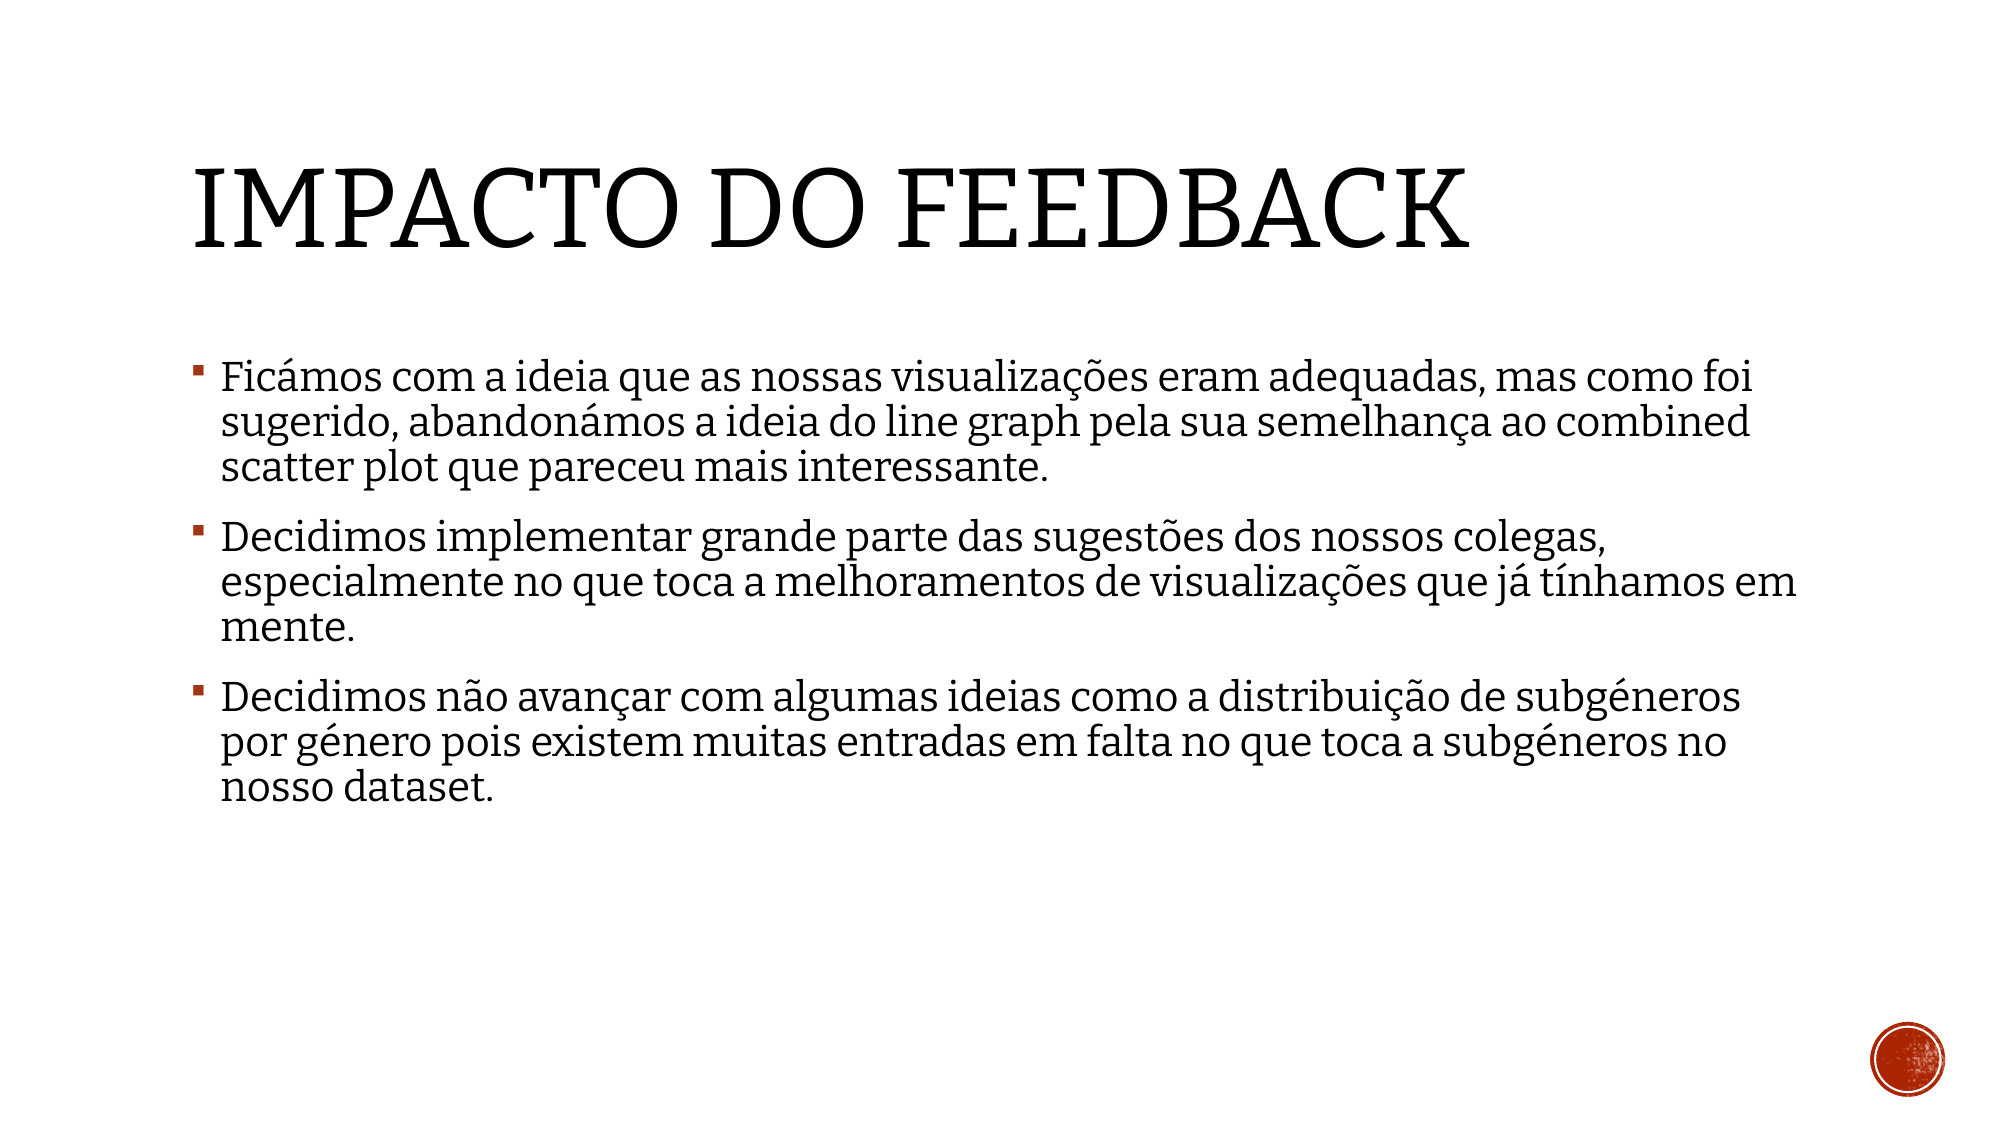

# Impacto do feedback
Ficámos com a ideia que as nossas visualizações eram adequadas, mas como foi sugerido, abandonámos a ideia do line graph pela sua semelhança ao combined scatter plot que pareceu mais interessante.
Decidimos implementar grande parte das sugestões dos nossos colegas, especialmente no que toca a melhoramentos de visualizações que já tínhamos em mente.
Decidimos não avançar com algumas ideias como a distribuição de subgéneros por género pois existem muitas entradas em falta no que toca a subgéneros no nosso dataset.